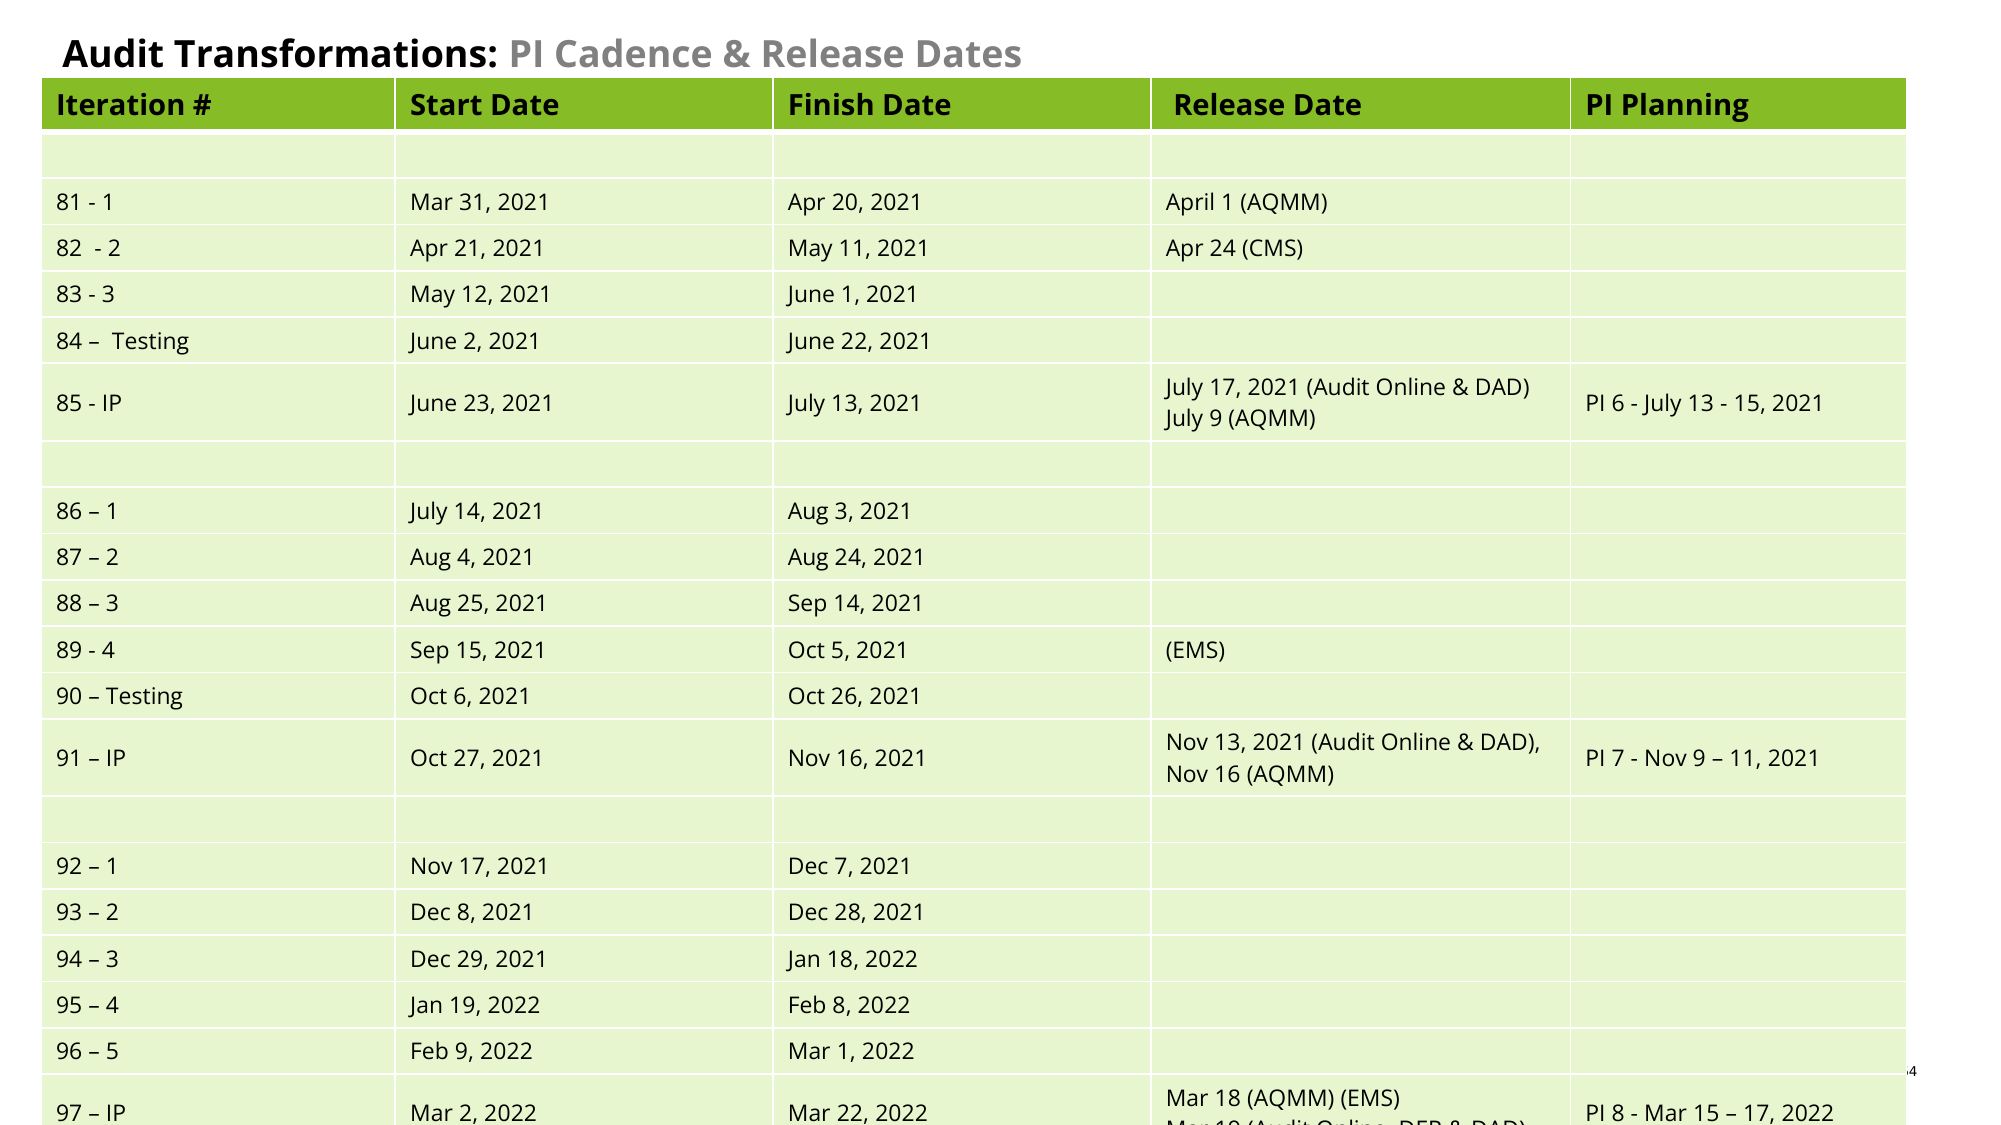

Audit Transformations: PI Cadence & Release Dates
| Iteration # | Start Date | Finish Date | Release Date | PI Planning |
| --- | --- | --- | --- | --- |
|  |  |  |  |  |
| 81 - 1 | Mar 31, 2021 | Apr 20, 2021 | April 1 (AQMM) |  |
| 82  - 2 | Apr 21, 2021 | May 11, 2021 | Apr 24 (CMS) |  |
| 83 - 3 | May 12, 2021 | June 1, 2021 |  |  |
| 84 –  Testing | June 2, 2021 | June 22, 2021 |  |  |
| 85 - IP | June 23, 2021 | July 13, 2021 | July 17, 2021 (Audit Online & DAD)  July 9 (AQMM) | PI 6 - July 13 - 15, 2021 |
|  |  |  |  |  |
| 86 – 1 | July 14, 2021 | Aug 3, 2021 |  |  |
| 87 – 2 | Aug 4, 2021 | Aug 24, 2021 |  |  |
| 88 – 3 | Aug 25, 2021 | Sep 14, 2021 |  |  |
| 89 - 4 | Sep 15, 2021 | Oct 5, 2021 | (EMS) |  |
| 90 – Testing | Oct 6, 2021 | Oct 26, 2021 |  |  |
| 91 – IP | Oct 27, 2021 | Nov 16, 2021 | Nov 13, 2021 (Audit Online & DAD),  Nov 16 (AQMM) | PI 7 - Nov 9 – 11, 2021 |
|  |  |  |  |  |
| 92 – 1 | Nov 17, 2021 | Dec 7, 2021 |  |  |
| 93 – 2 | Dec 8, 2021 | Dec 28, 2021 |  |  |
| 94 – 3 | Dec 29, 2021 | Jan 18, 2022 |  |  |
| 95 – 4 | Jan 19, 2022 | Feb 8, 2022 |  |  |
| 96 – 5 | Feb 9, 2022 | Mar 1, 2022 |  |  |
| 97 – IP | Mar 2, 2022 | Mar 22, 2022 | Mar 18 (AQMM) (EMS) Mar 19 (Audit Online, DER & DAD) | PI 8 - Mar 15 – 17, 2022 |